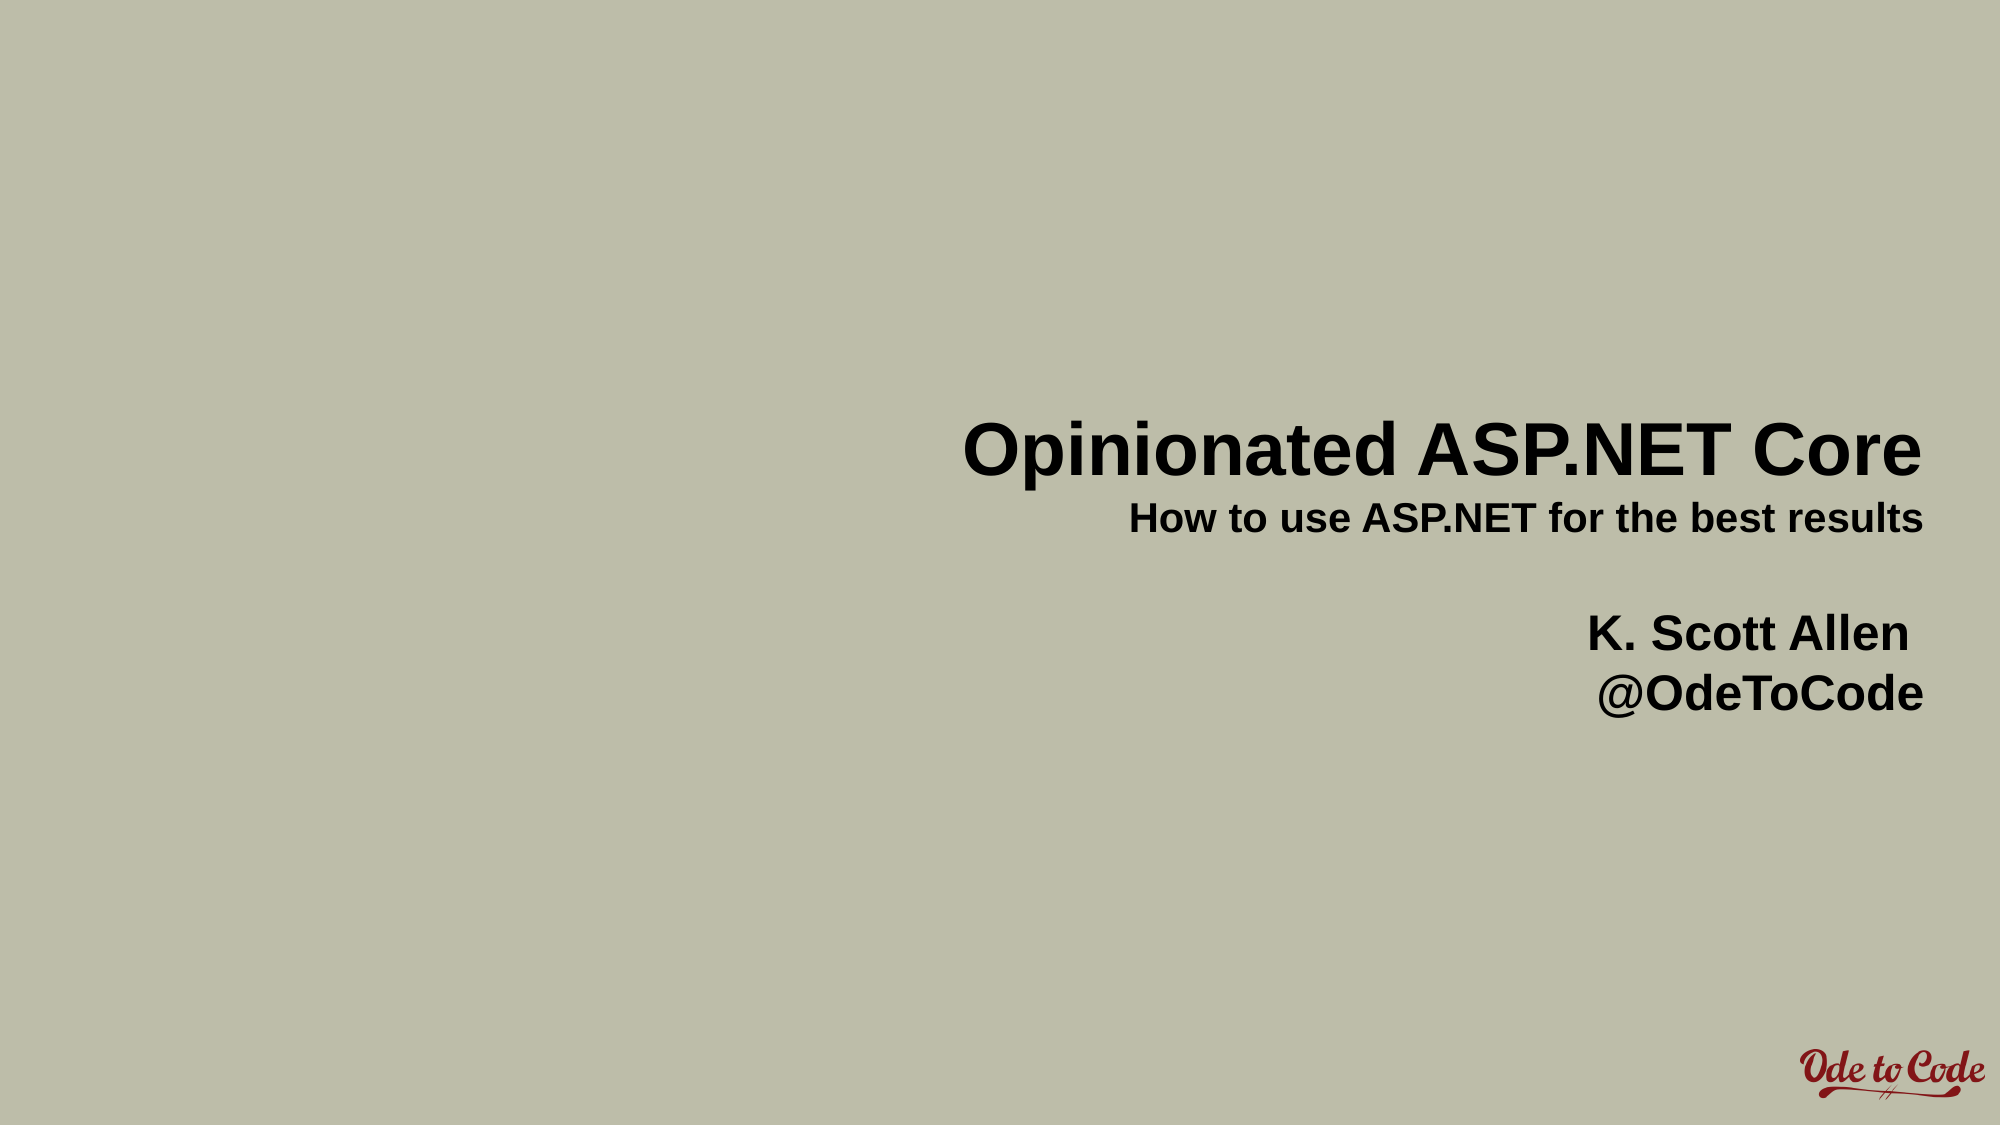

Opinionated ASP.NET Core
How to use ASP.NET for the best results

K. Scott Allen
@OdeToCode